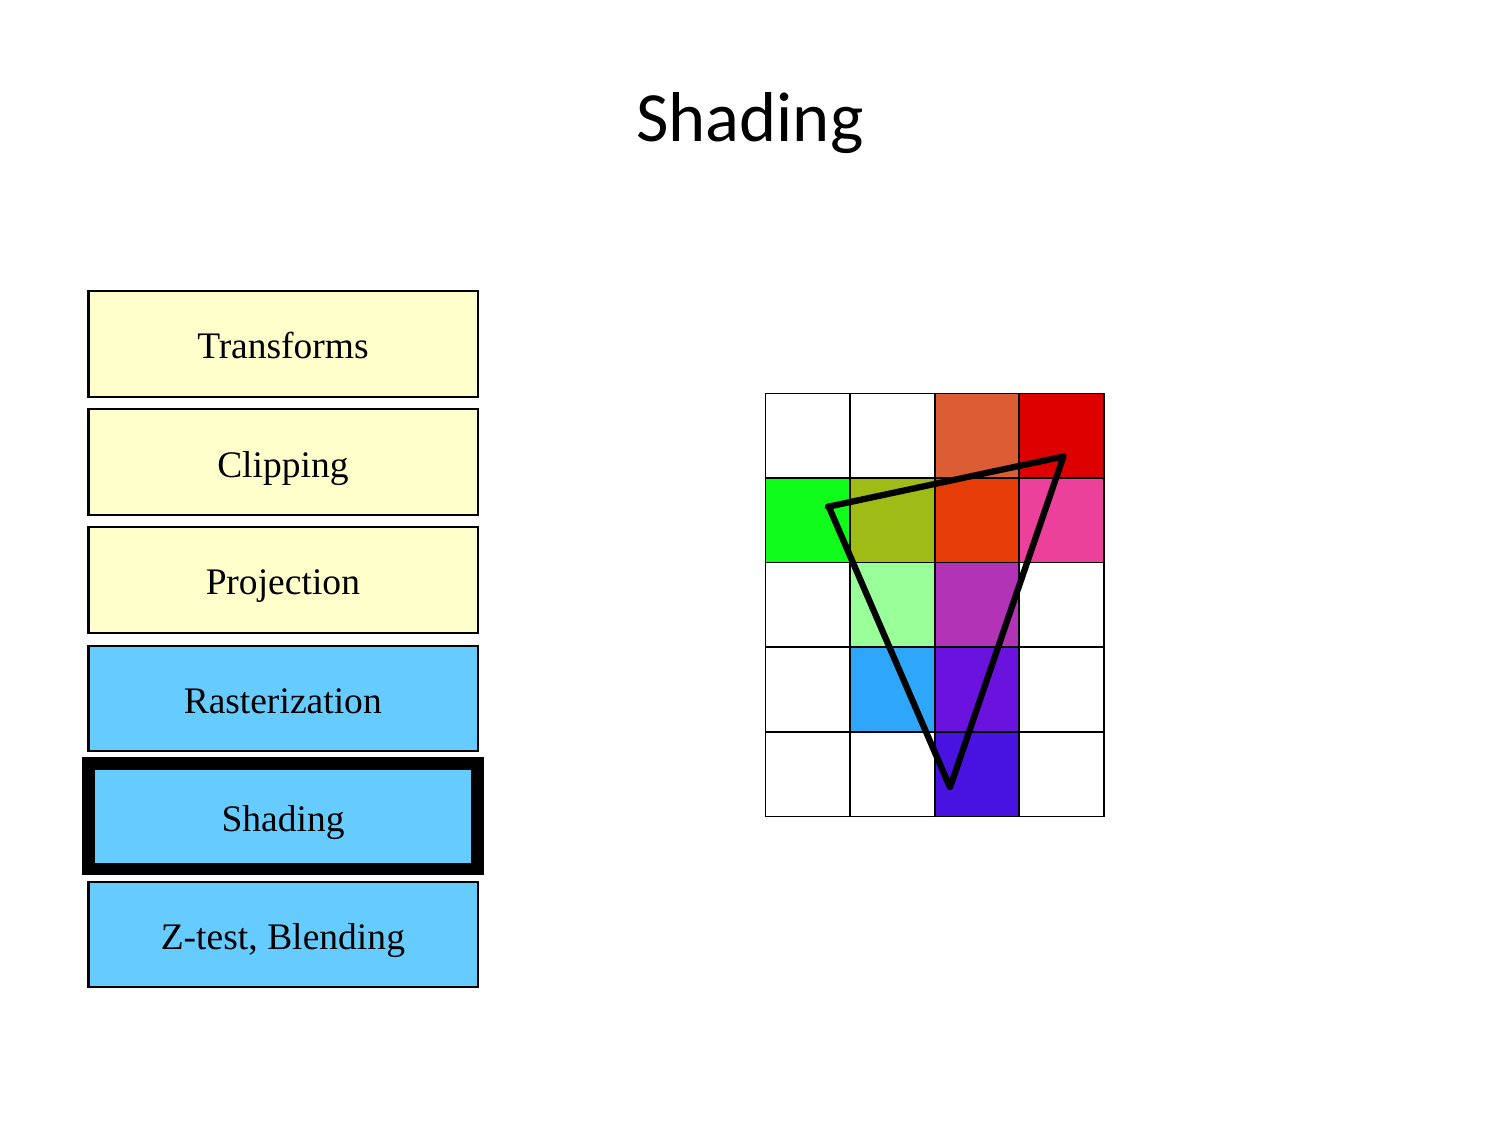

Shading
Transforms

Clipping
Projection
Rasterization
Shading
Z-test, Blending